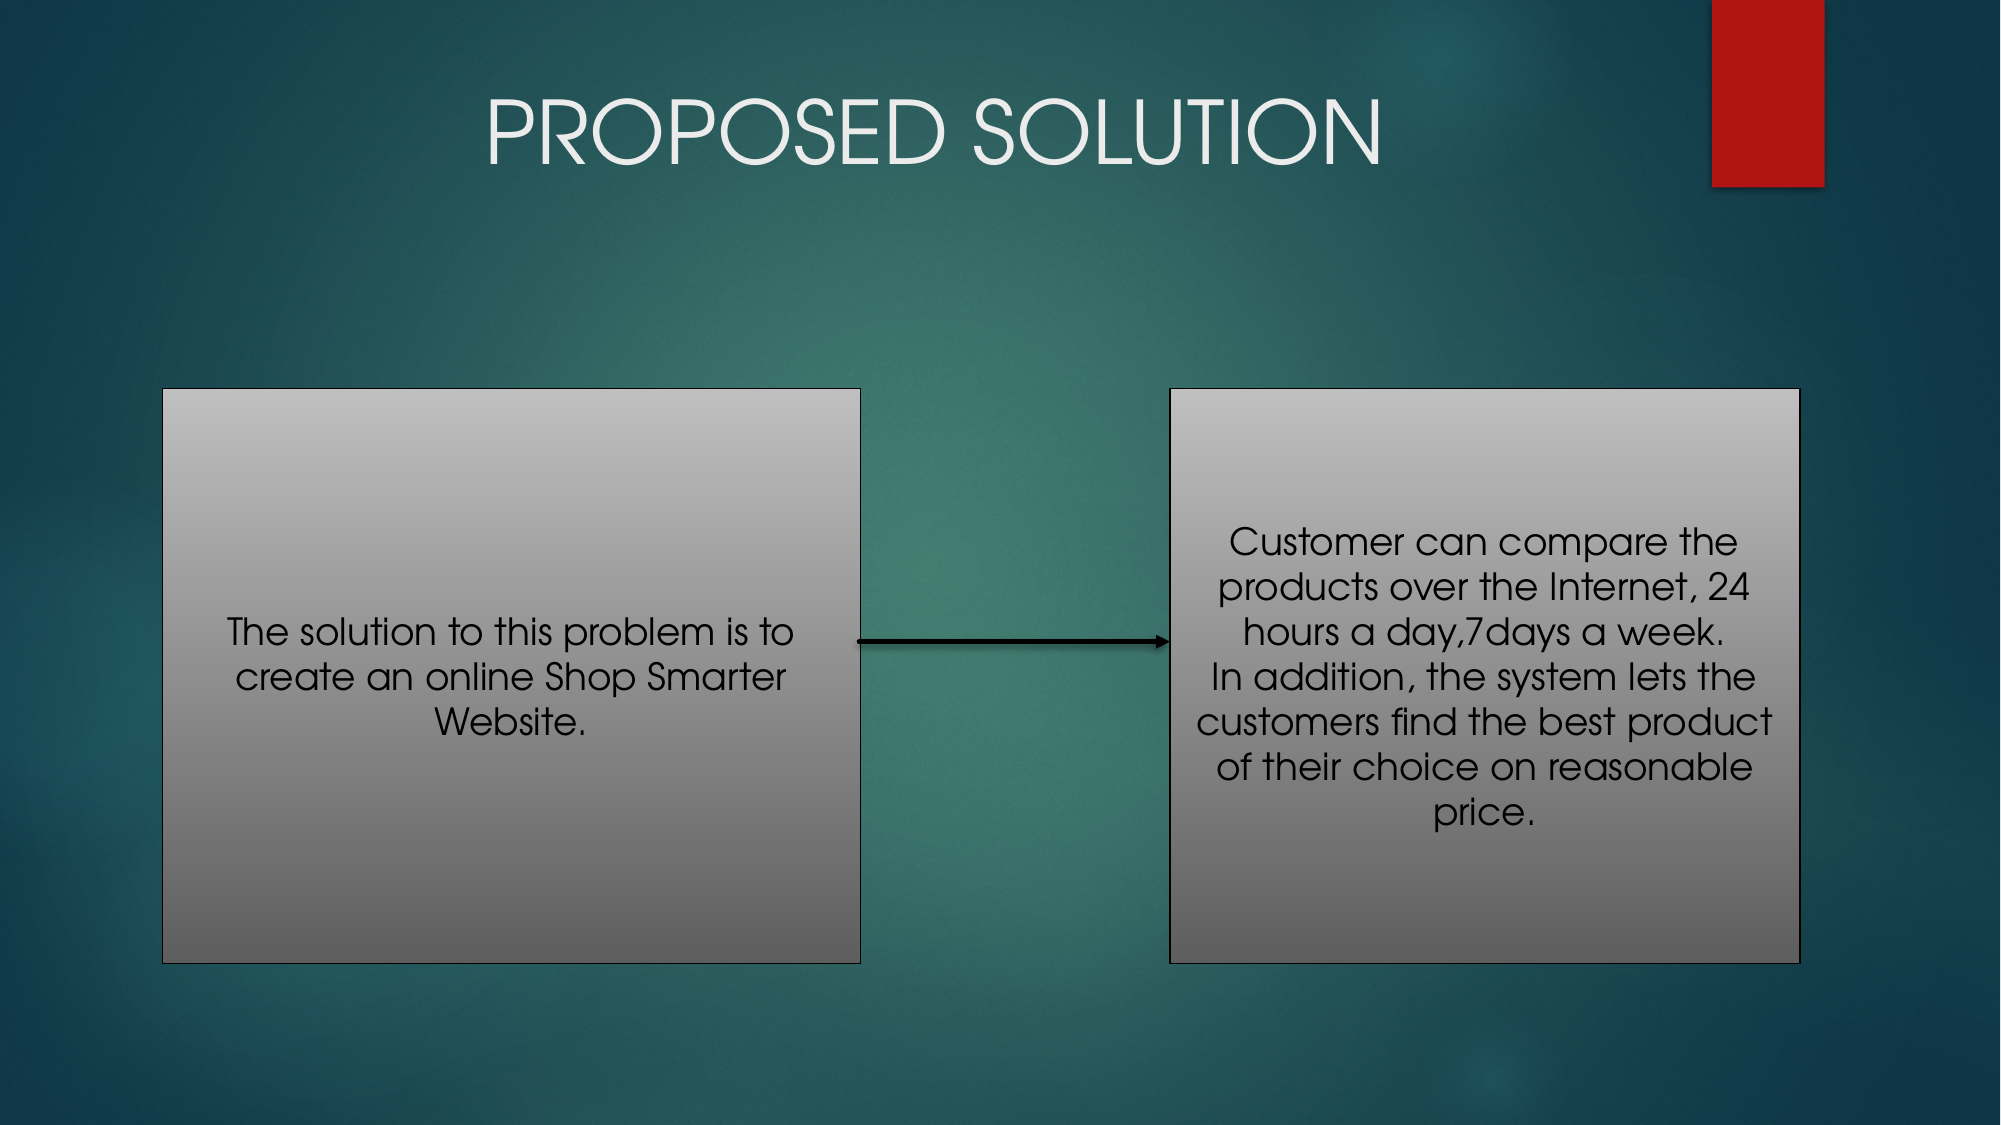

# PROPOSED SOLUTION
The solution to this problem is to create an online Shop Smarter Website.
Customer can compare the products over the Internet, 24 hours a day,7days a week.
In addition, the system lets the customers find the best product of their choice on reasonable price.